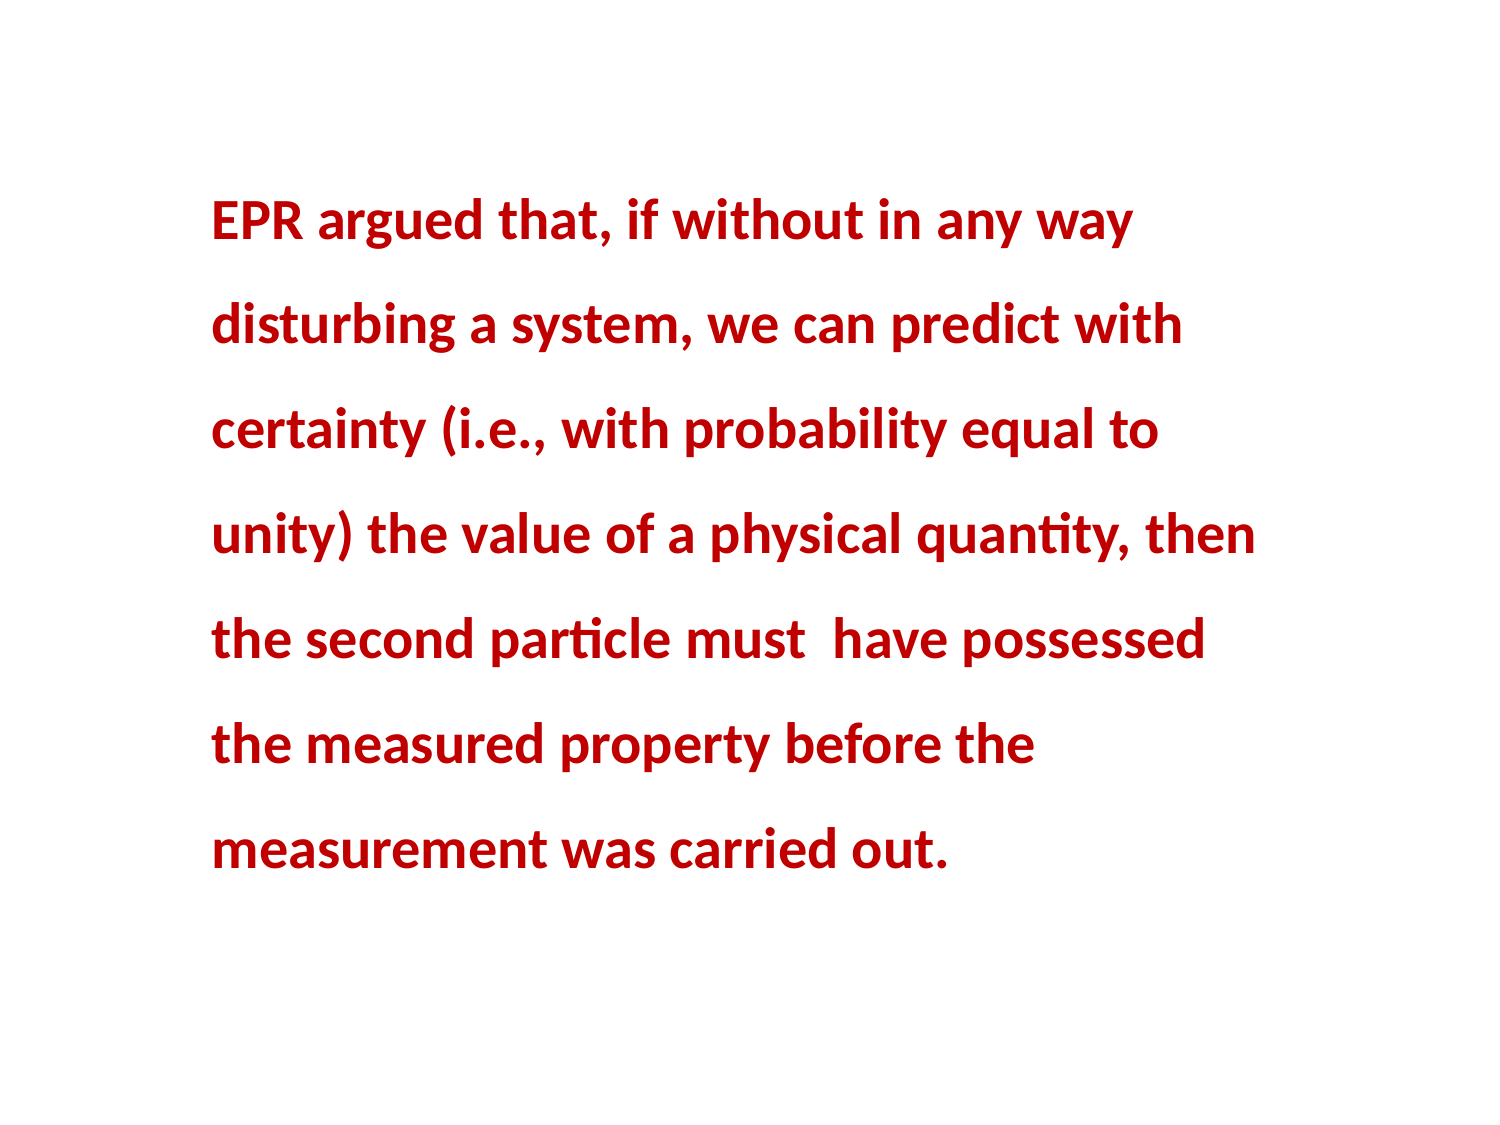

EPR argued that, if without in any way disturbing a system, we can predict with certainty (i.e., with probability equal to unity) the value of a physical quantity, then the second particle must  have possessed the measured property before the measurement was carried out.